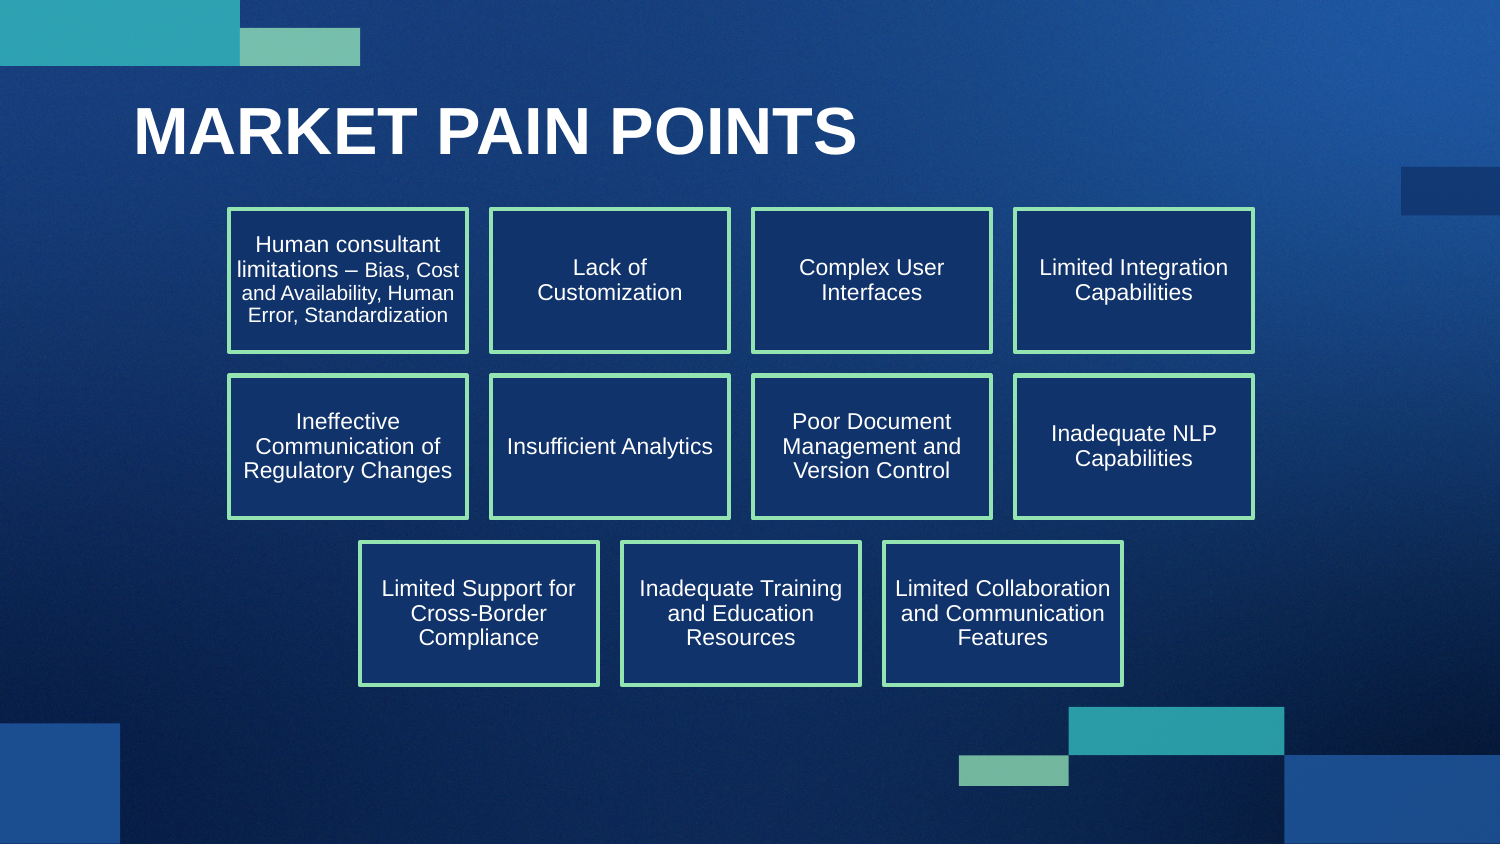

# MARKET PAIN POINTS
Human consultant limitations – Bias, Cost and Availability, Human Error, Standardization
Lack of Customization
Complex User Interfaces
Limited Integration Capabilities
Ineffective Communication of Regulatory Changes
Insufficient Analytics
Poor Document Management and Version Control
Inadequate NLP Capabilities
Limited Support for Cross-Border Compliance
Inadequate Training and Education Resources
Limited Collaboration and Communication Features